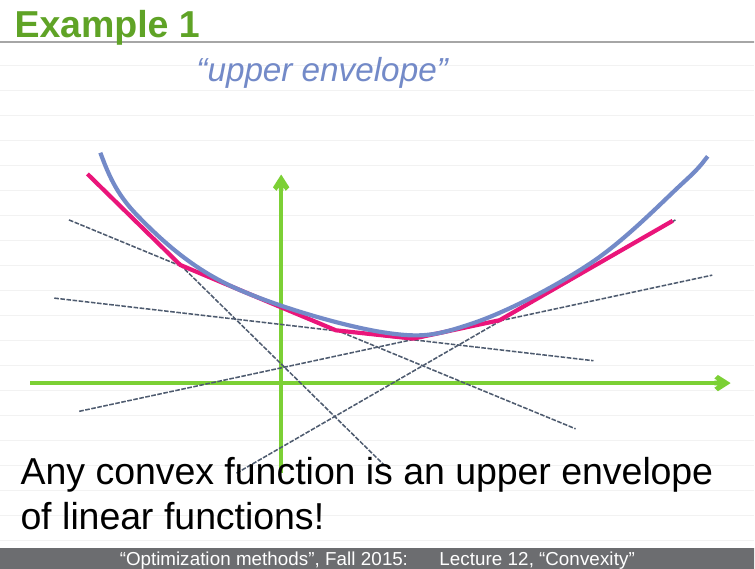

# Example 1
“upper envelope”

Any convex function is an upper envelope of linear functions!